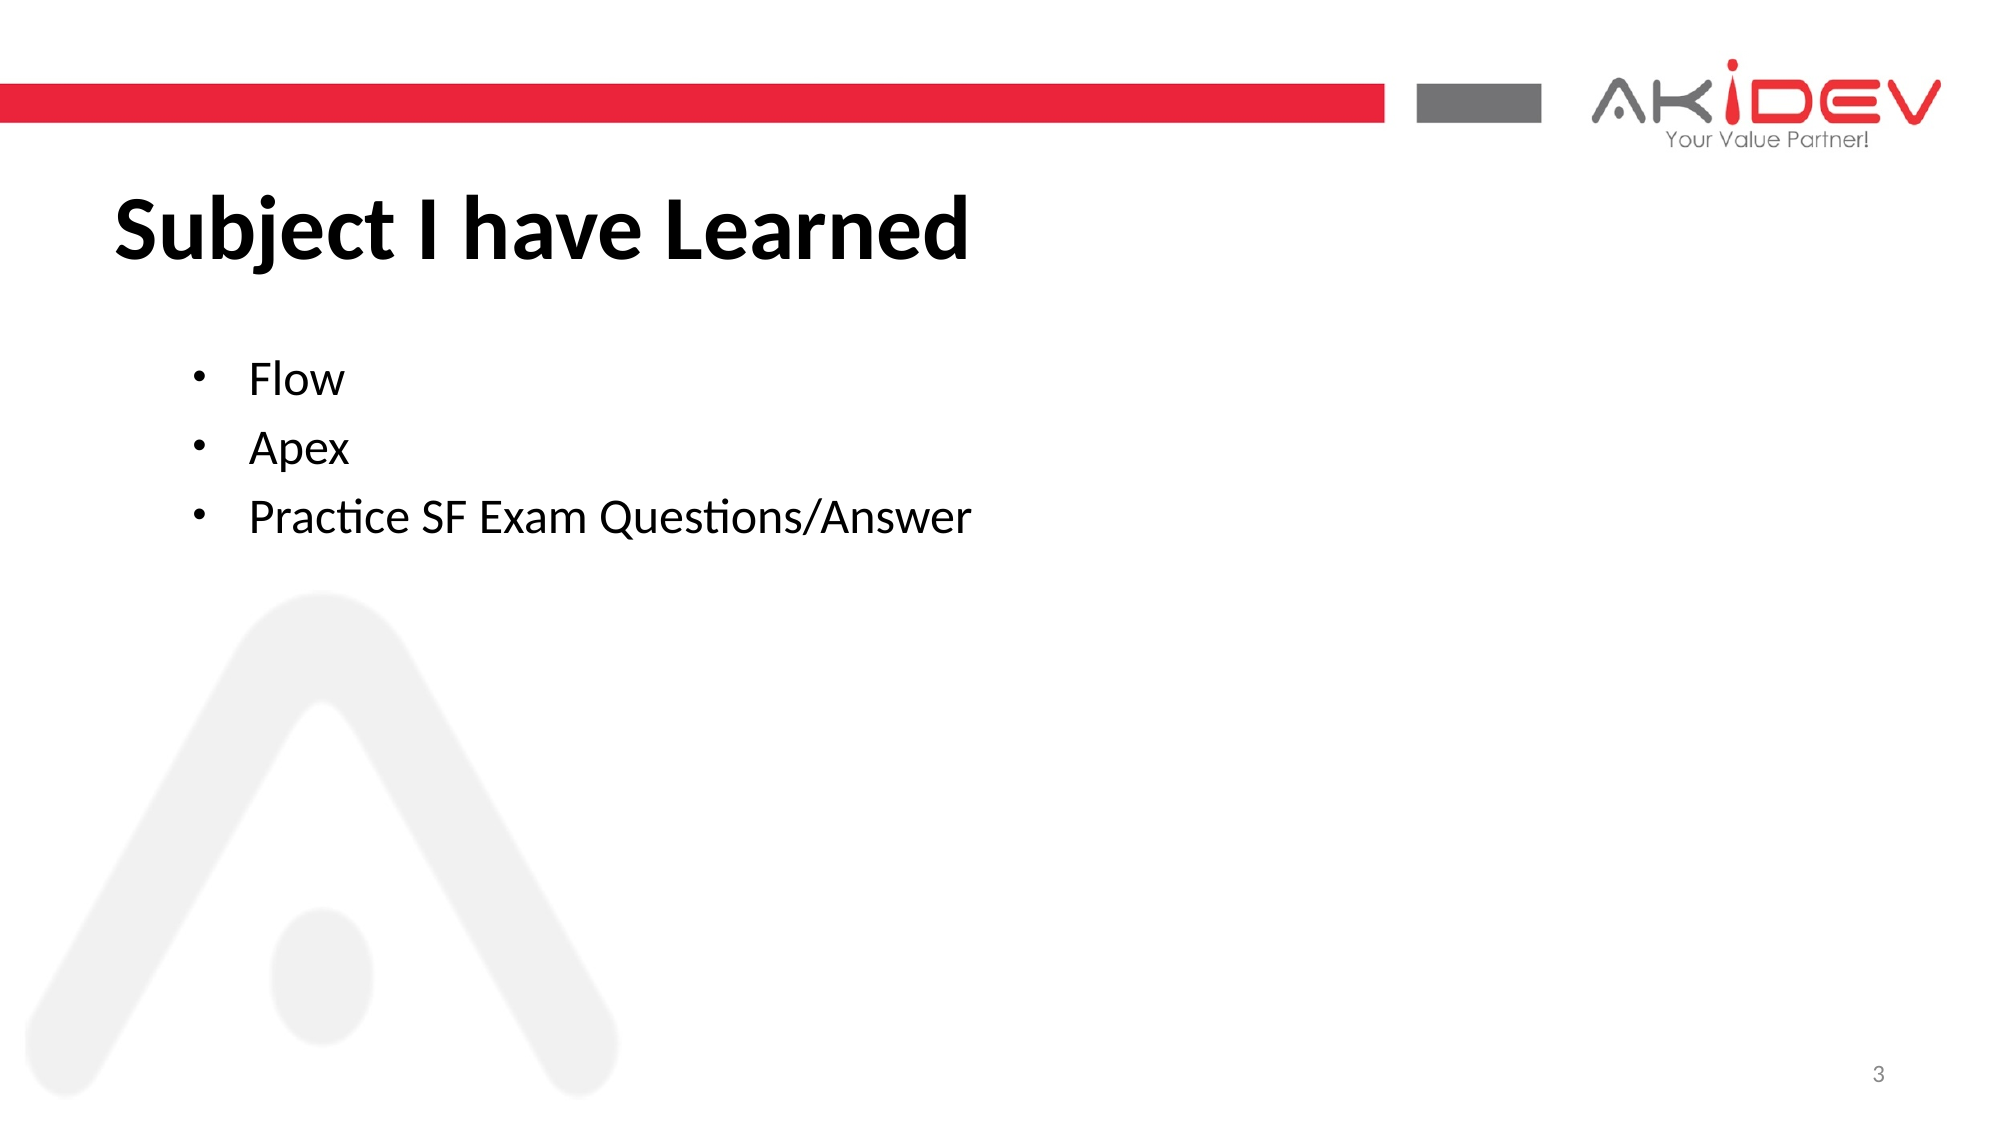

# Subject I have Learned
Flow
Apex
Practice SF Exam Questions/Answer
3